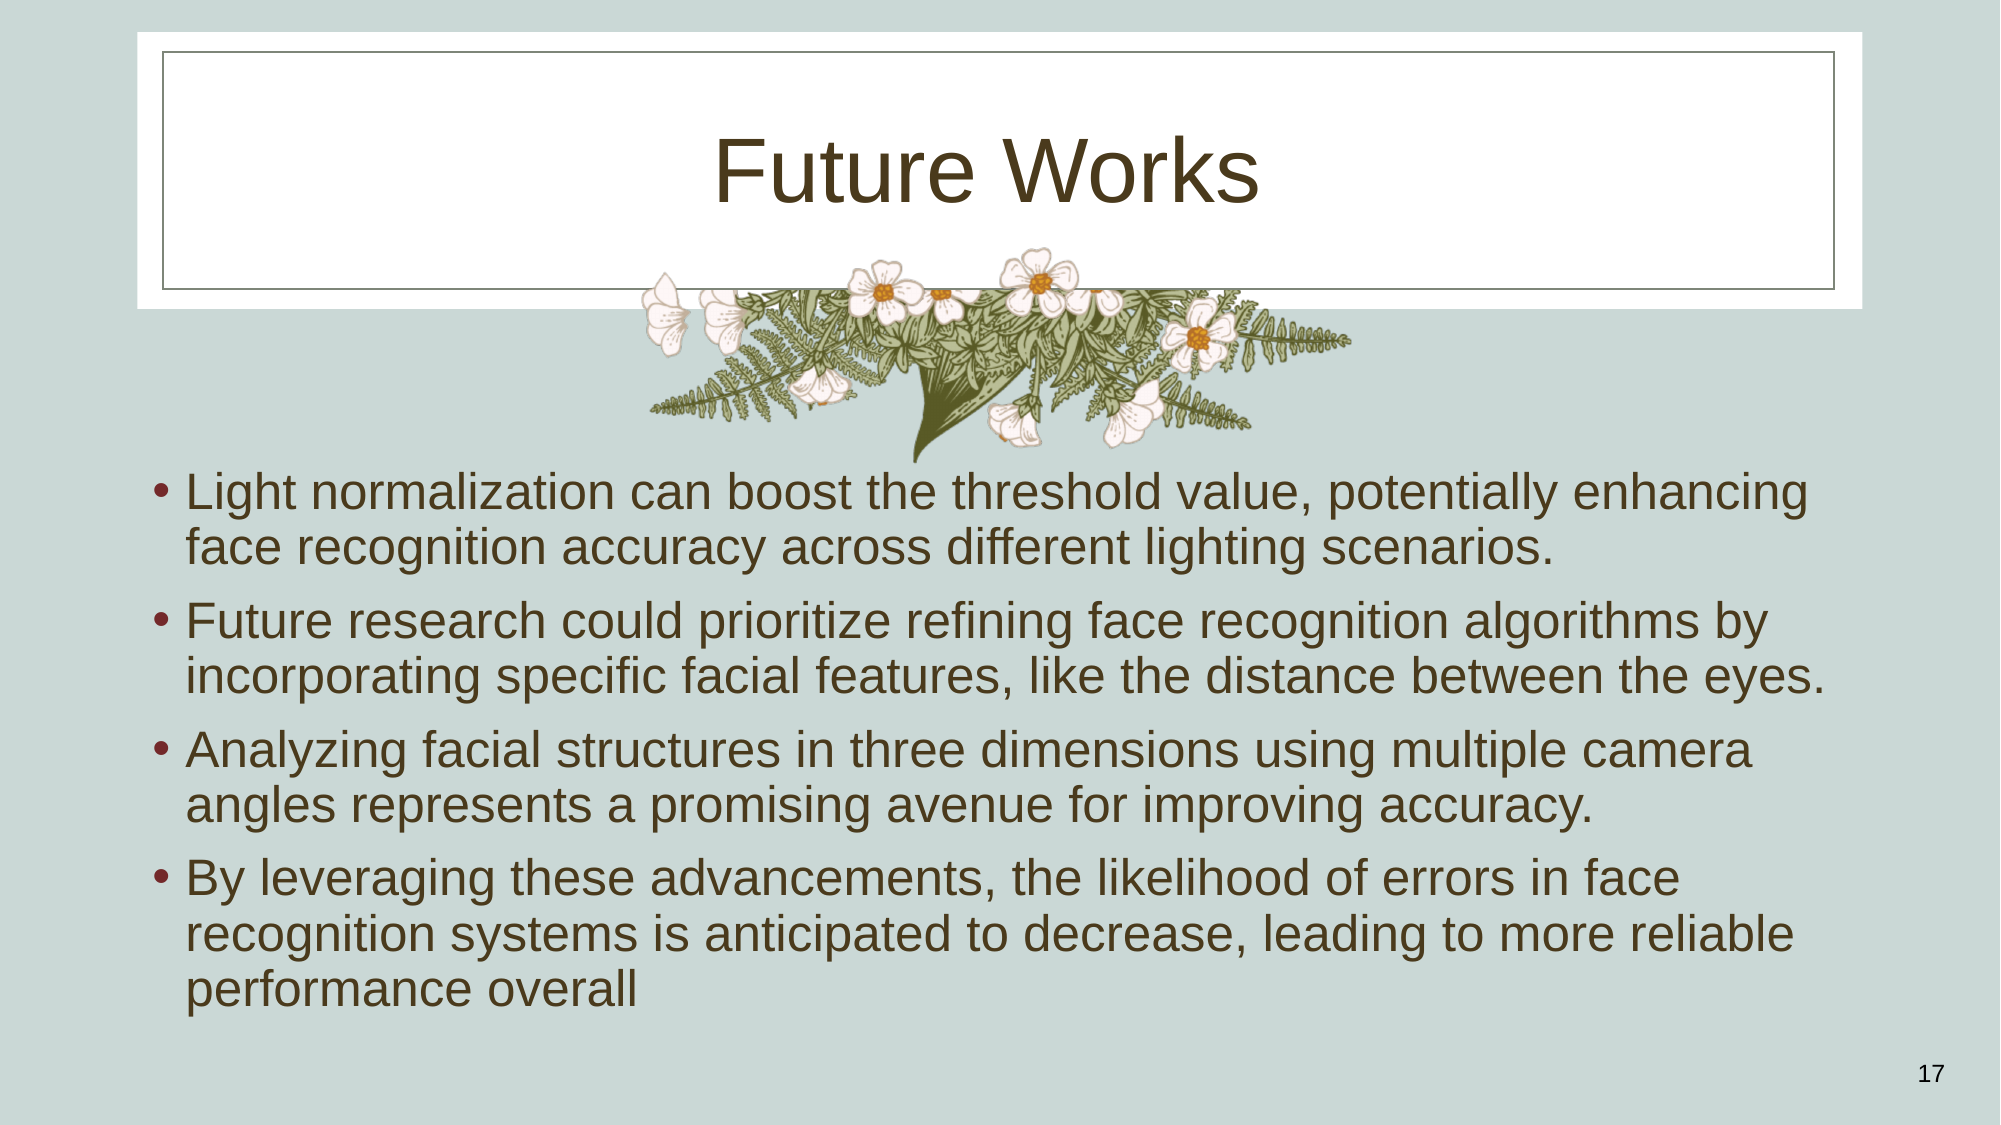

# Future Works
Light normalization can boost the threshold value, potentially enhancing face recognition accuracy across different lighting scenarios.
Future research could prioritize refining face recognition algorithms by incorporating specific facial features, like the distance between the eyes.
Analyzing facial structures in three dimensions using multiple camera angles represents a promising avenue for improving accuracy.
By leveraging these advancements, the likelihood of errors in face recognition systems is anticipated to decrease, leading to more reliable performance overall
17